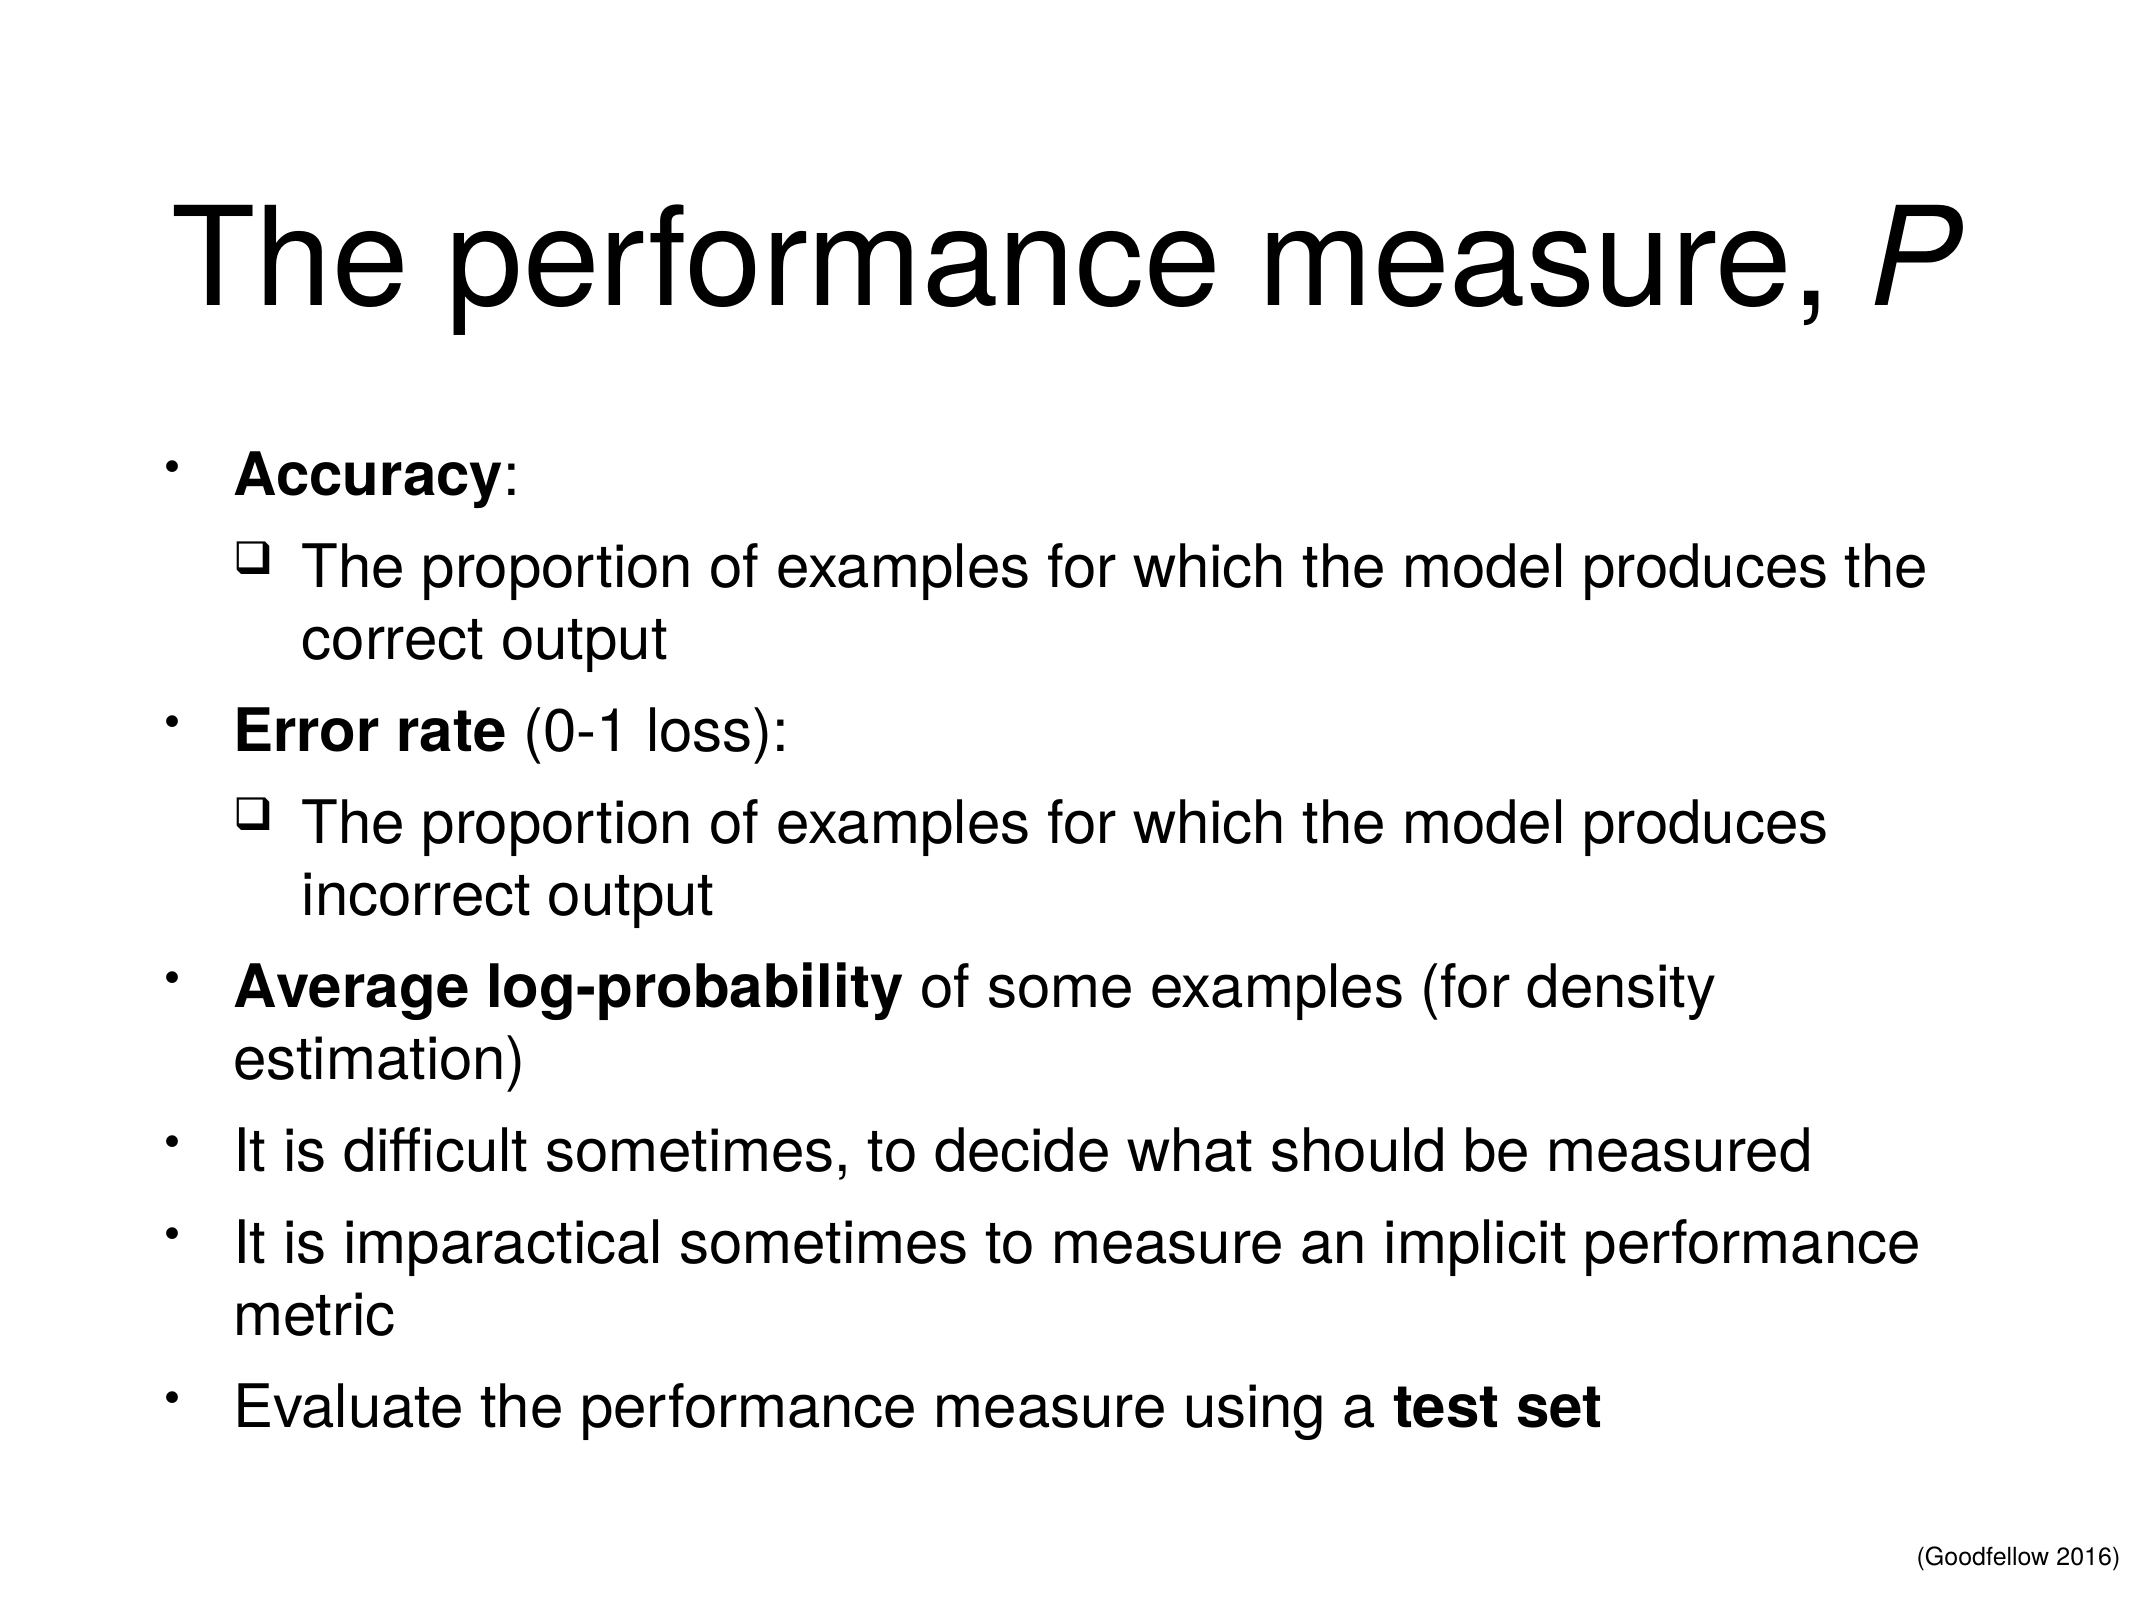

# The performance measure, P
Accuracy:
The proportion of examples for which the model produces the correct output
Error rate (0-1 loss):
The proportion of examples for which the model produces incorrect output
Average log-probability of some examples (for density estimation)
It is difficult sometimes, to decide what should be measured
It is imparactical sometimes to measure an implicit performance metric
Evaluate the performance measure using a test set